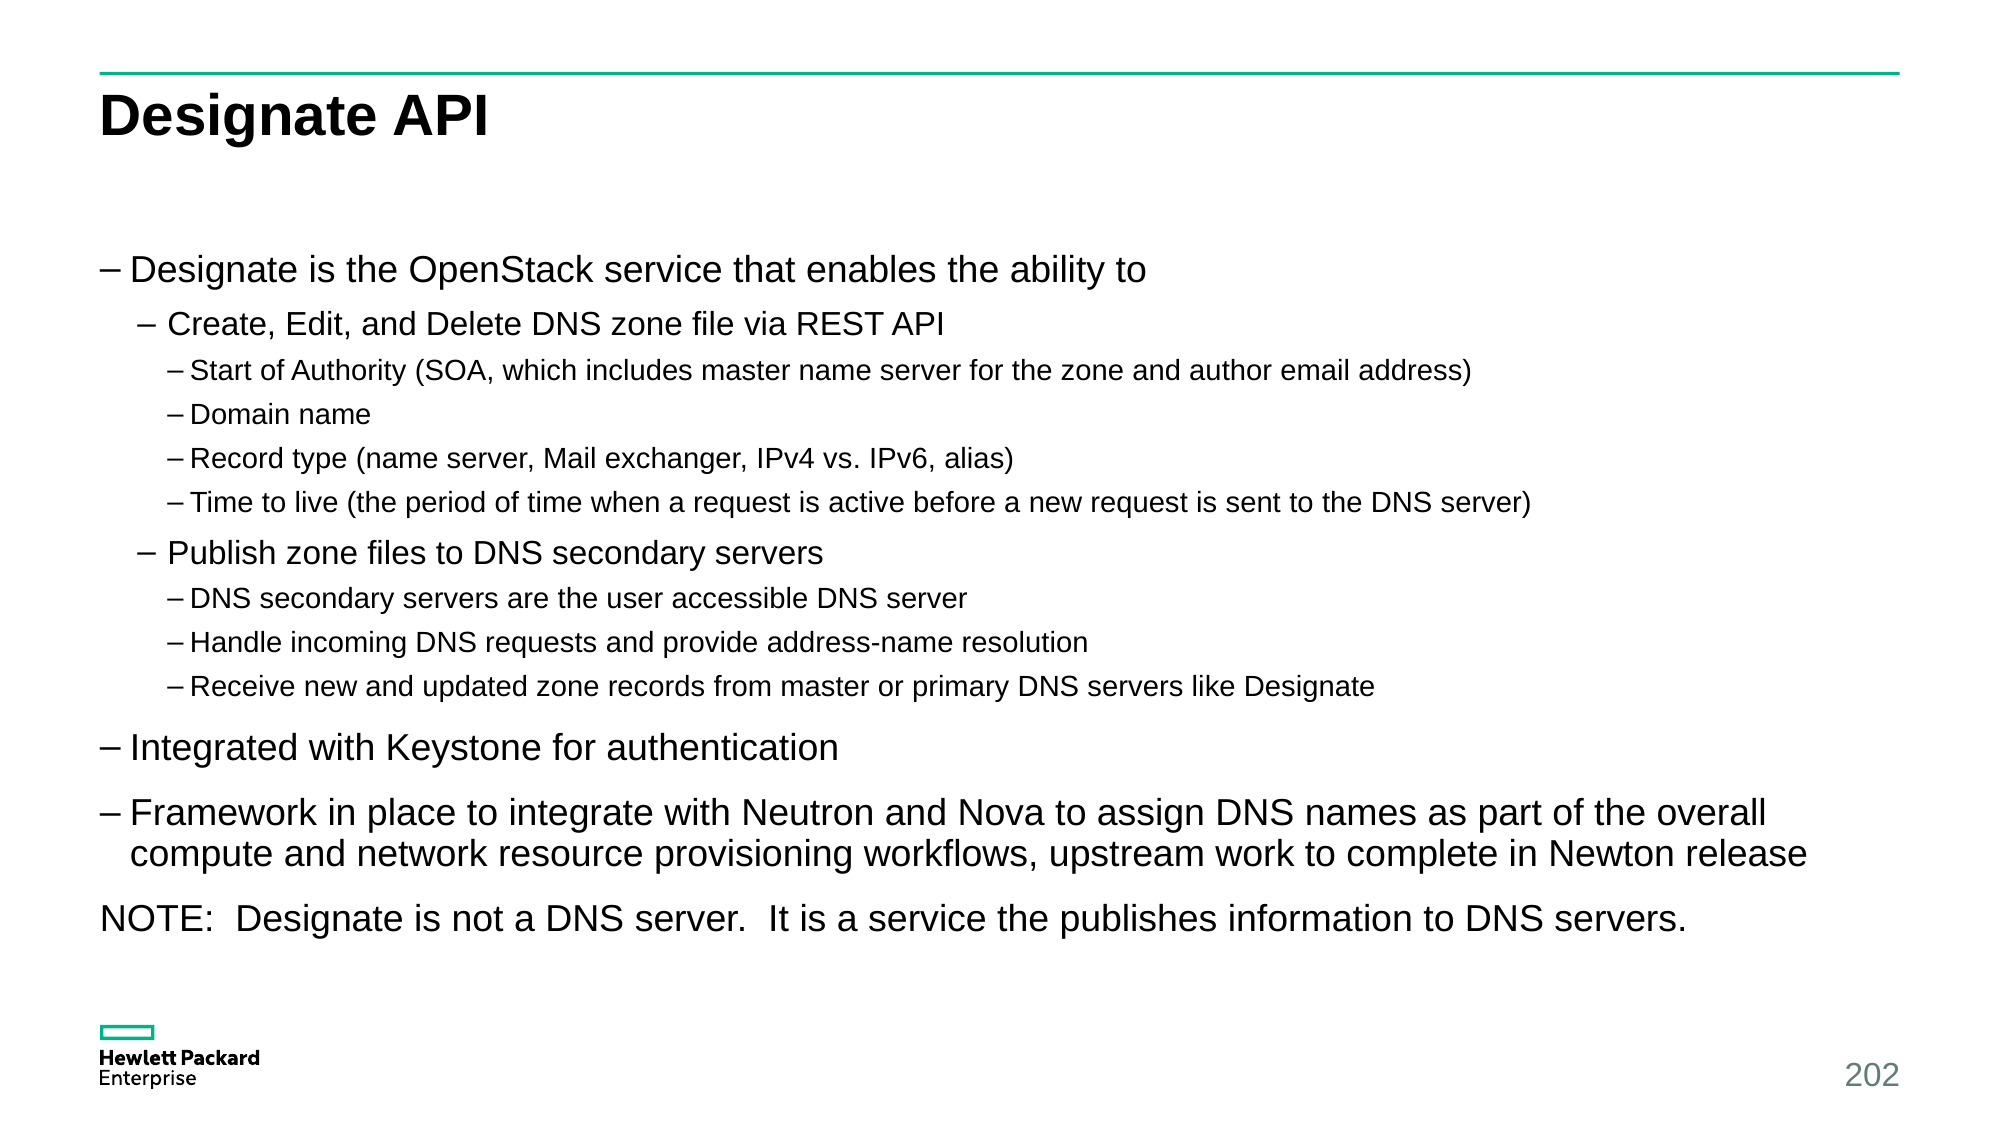

# Designate API
Designate is the OpenStack service that enables the ability to
Create, Edit, and Delete DNS zone file via REST API
Start of Authority (SOA, which includes master name server for the zone and author email address)
Domain name
Record type (name server, Mail exchanger, IPv4 vs. IPv6, alias)
Time to live (the period of time when a request is active before a new request is sent to the DNS server)
Publish zone files to DNS secondary servers
DNS secondary servers are the user accessible DNS server
Handle incoming DNS requests and provide address-name resolution
Receive new and updated zone records from master or primary DNS servers like Designate
Integrated with Keystone for authentication
Framework in place to integrate with Neutron and Nova to assign DNS names as part of the overall compute and network resource provisioning workflows, upstream work to complete in Newton release
NOTE:  Designate is not a DNS server.  It is a service the publishes information to DNS servers.
202